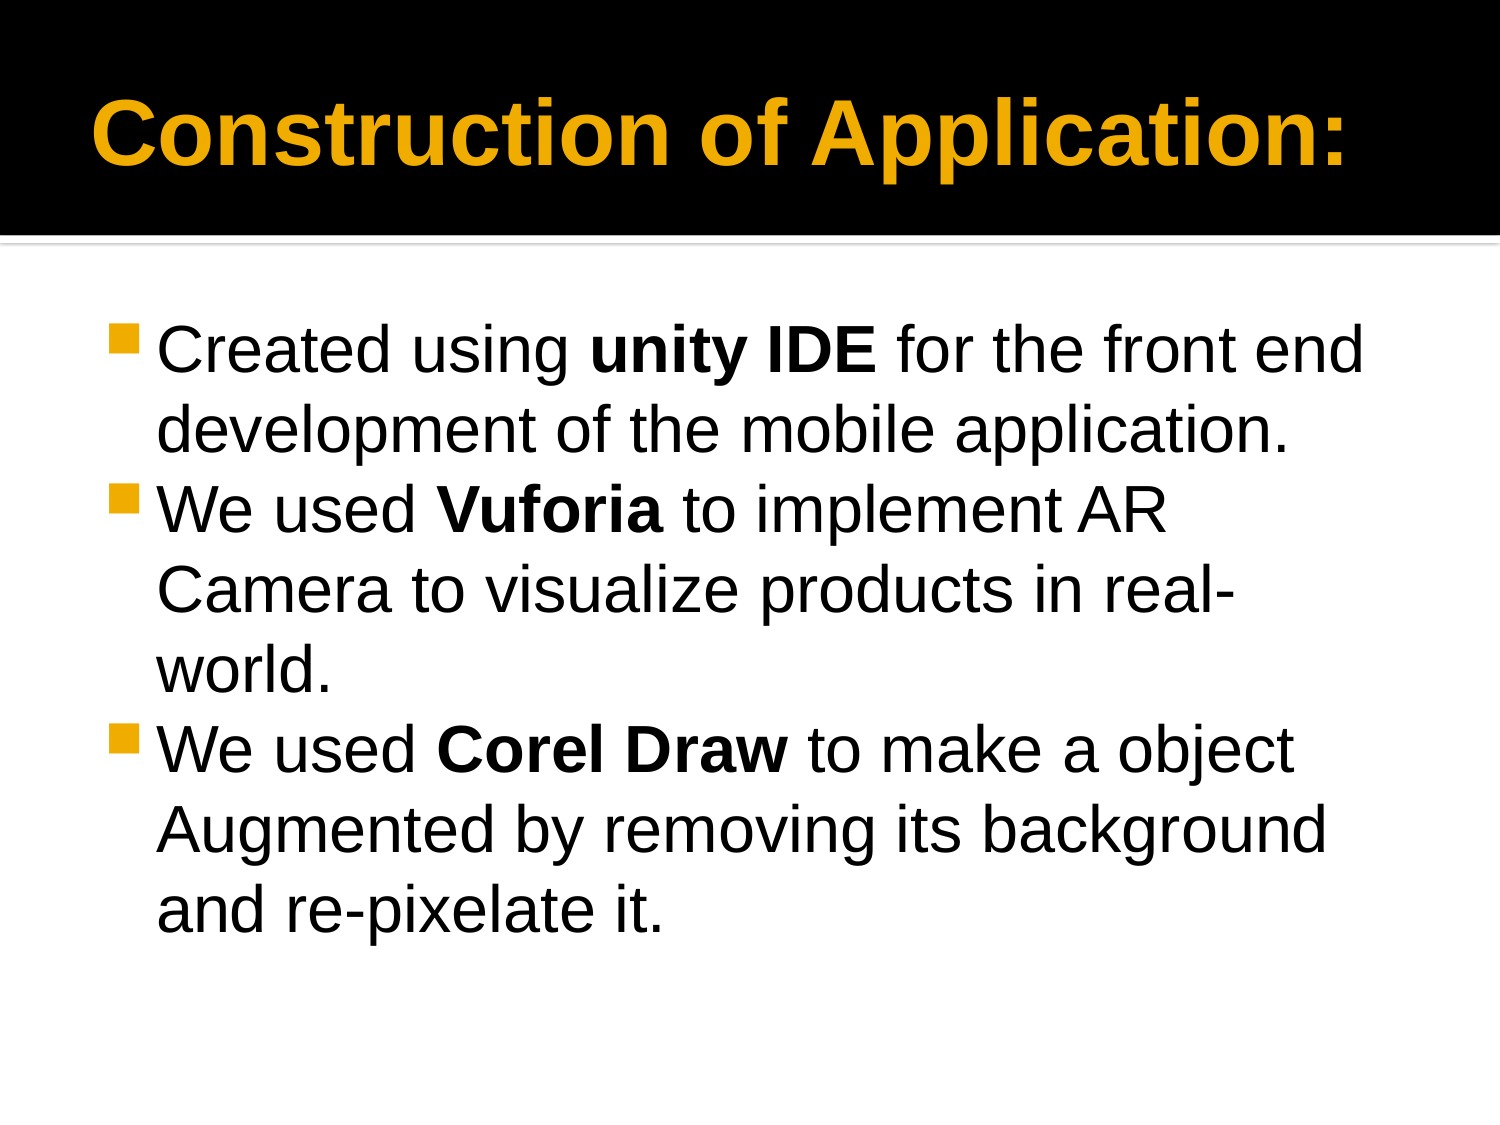

# Construction of Application:
Created using unity IDE for the front end development of the mobile application.
We used Vuforia to implement AR Camera to visualize products in real-world.
We used Corel Draw to make a object Augmented by removing its background and re-pixelate it.